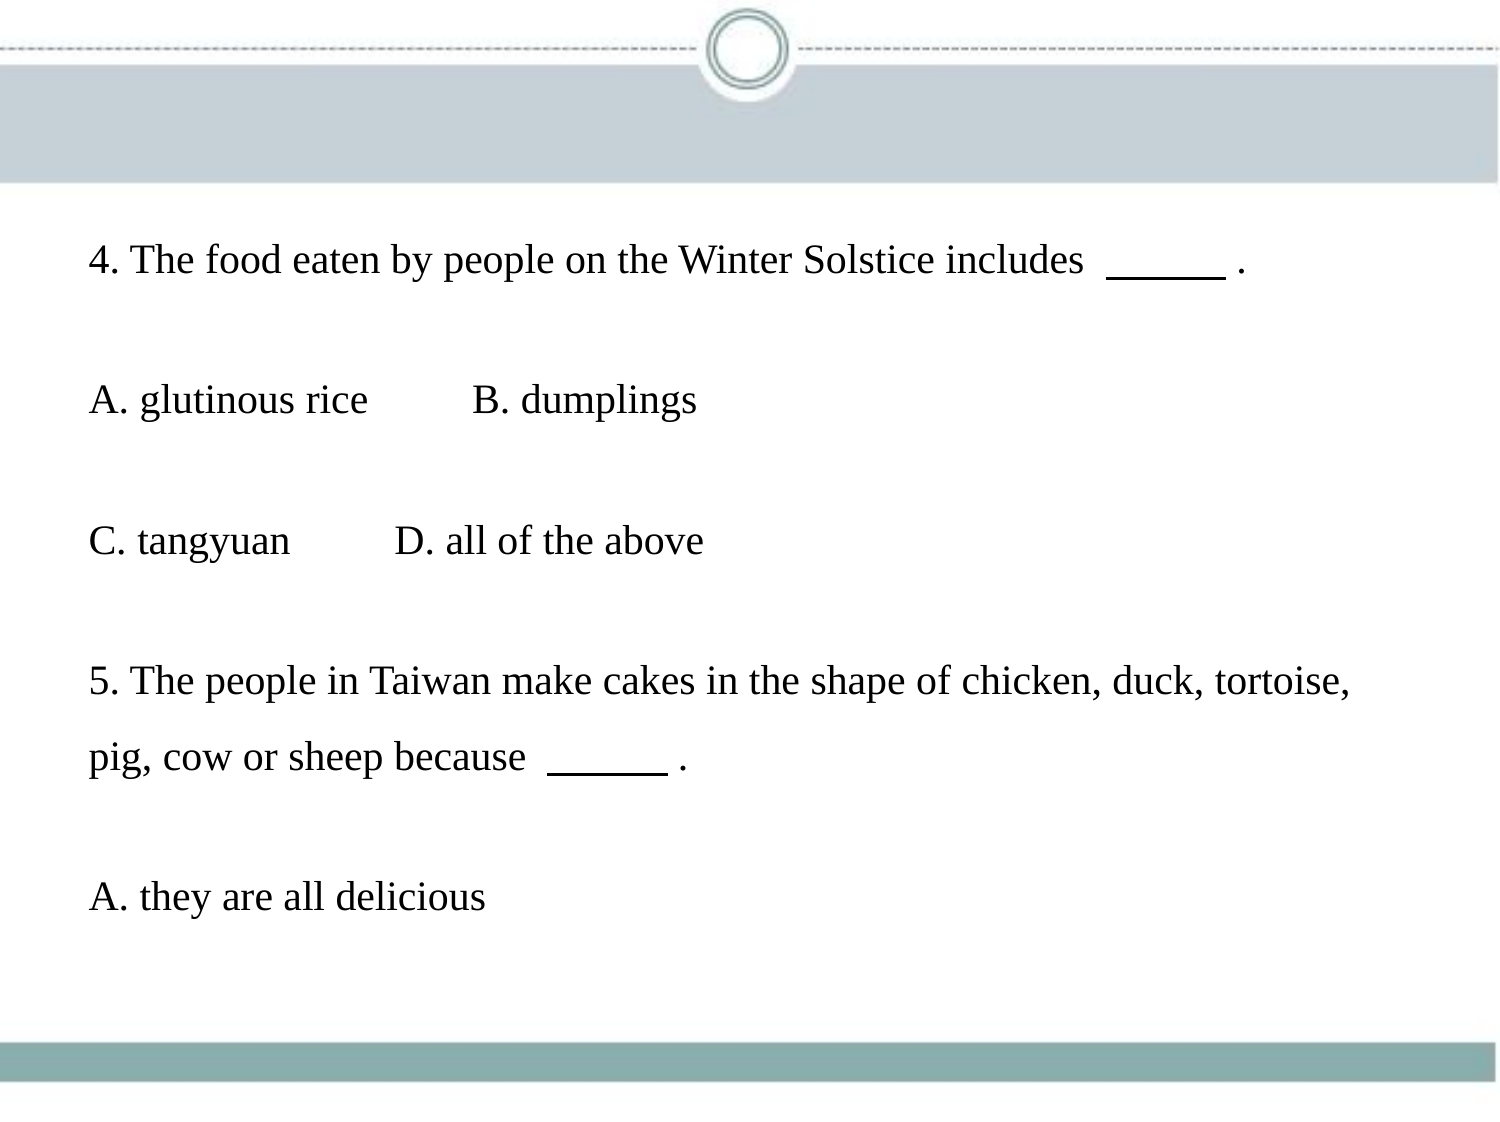

4. The food eaten by people on the Winter Solstice includes 　　    .
A. glutinous rice　　B. dumplings
C. tangyuan　　D. all of the above
5. The people in Taiwan make cakes in the shape of chicken, duck, tortoise,
pig, cow or sheep because 　　    .
A. they are all delicious